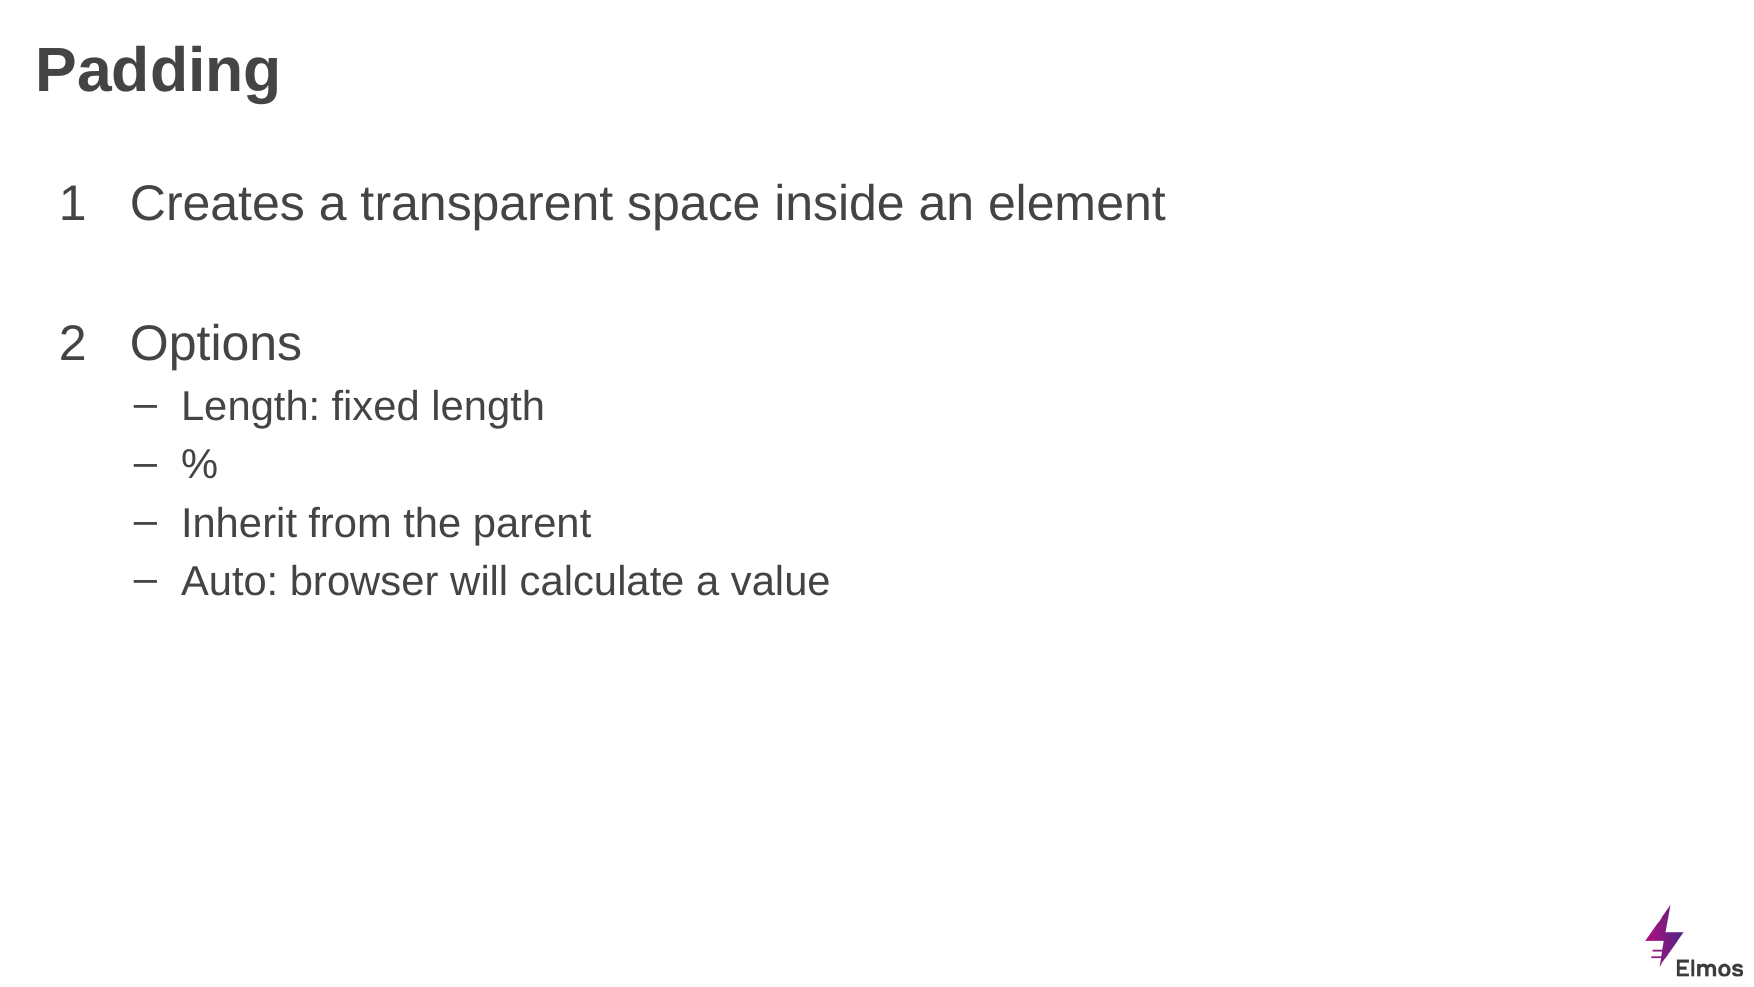

# Padding
Creates a transparent space inside an element

Options
Length: fixed length
%
Inherit from the parent
Auto: browser will calculate a value